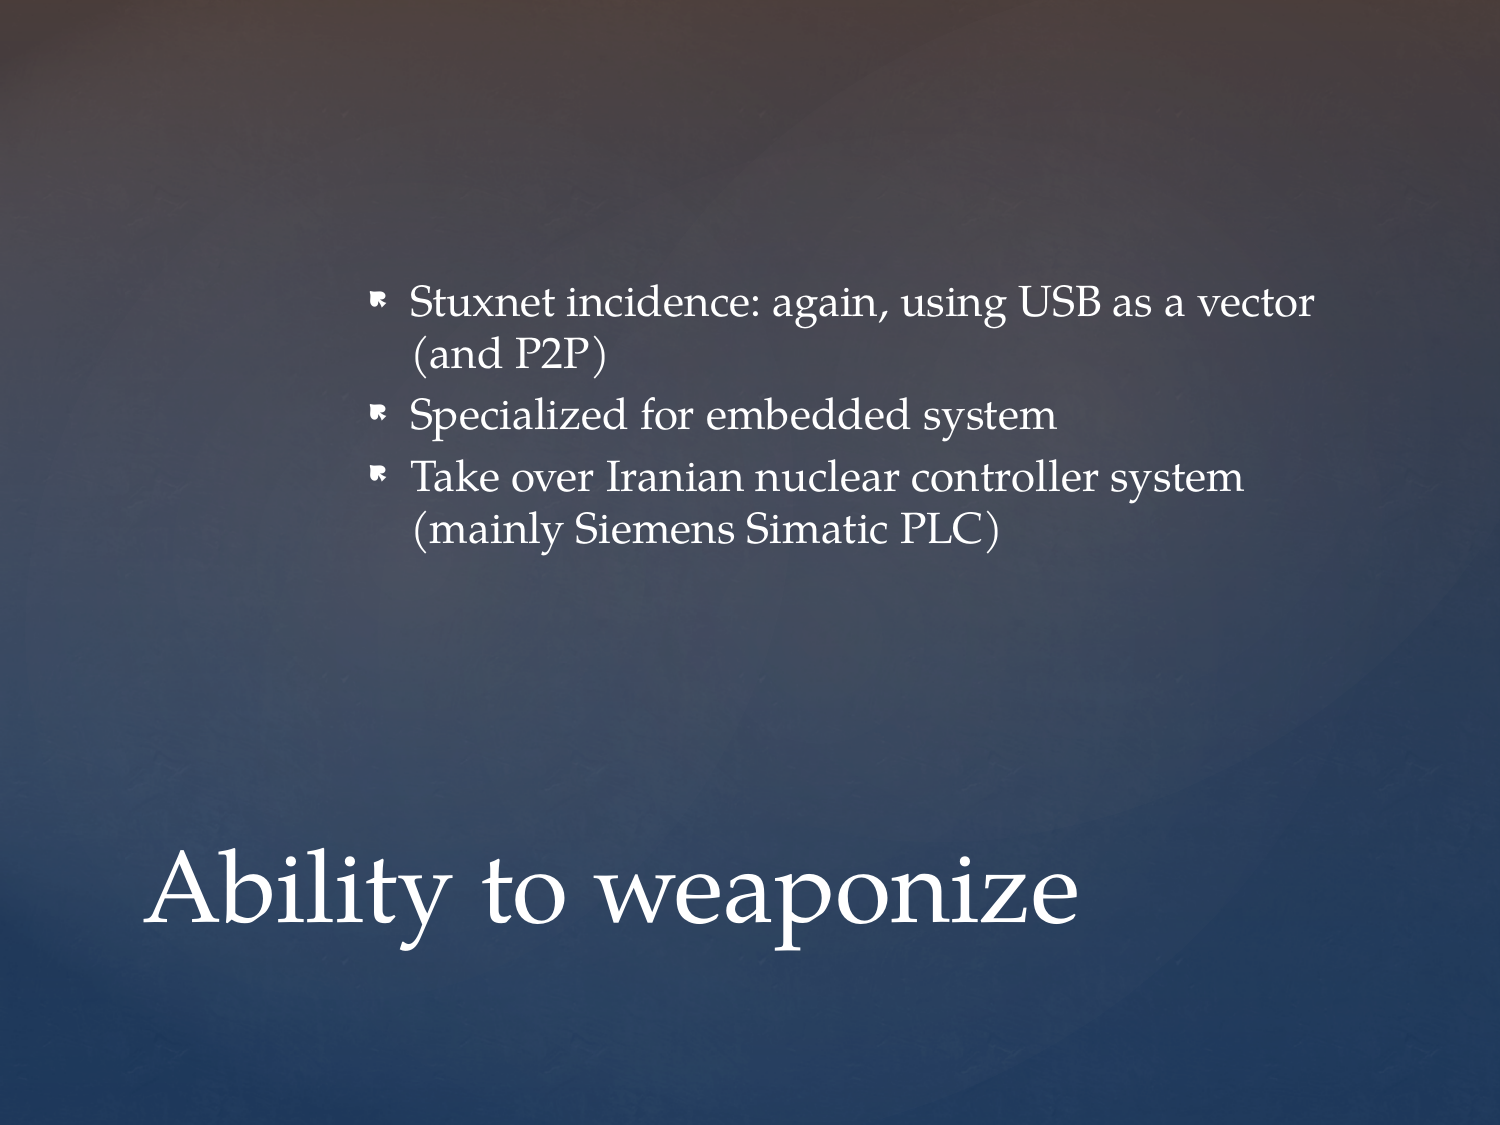

Stuxnet incidence: again, using USB as a vector (and P2P)
Specialized for embedded system
Take over Iranian nuclear controller system (mainly Siemens Simatic PLC)
# Ability to weaponize